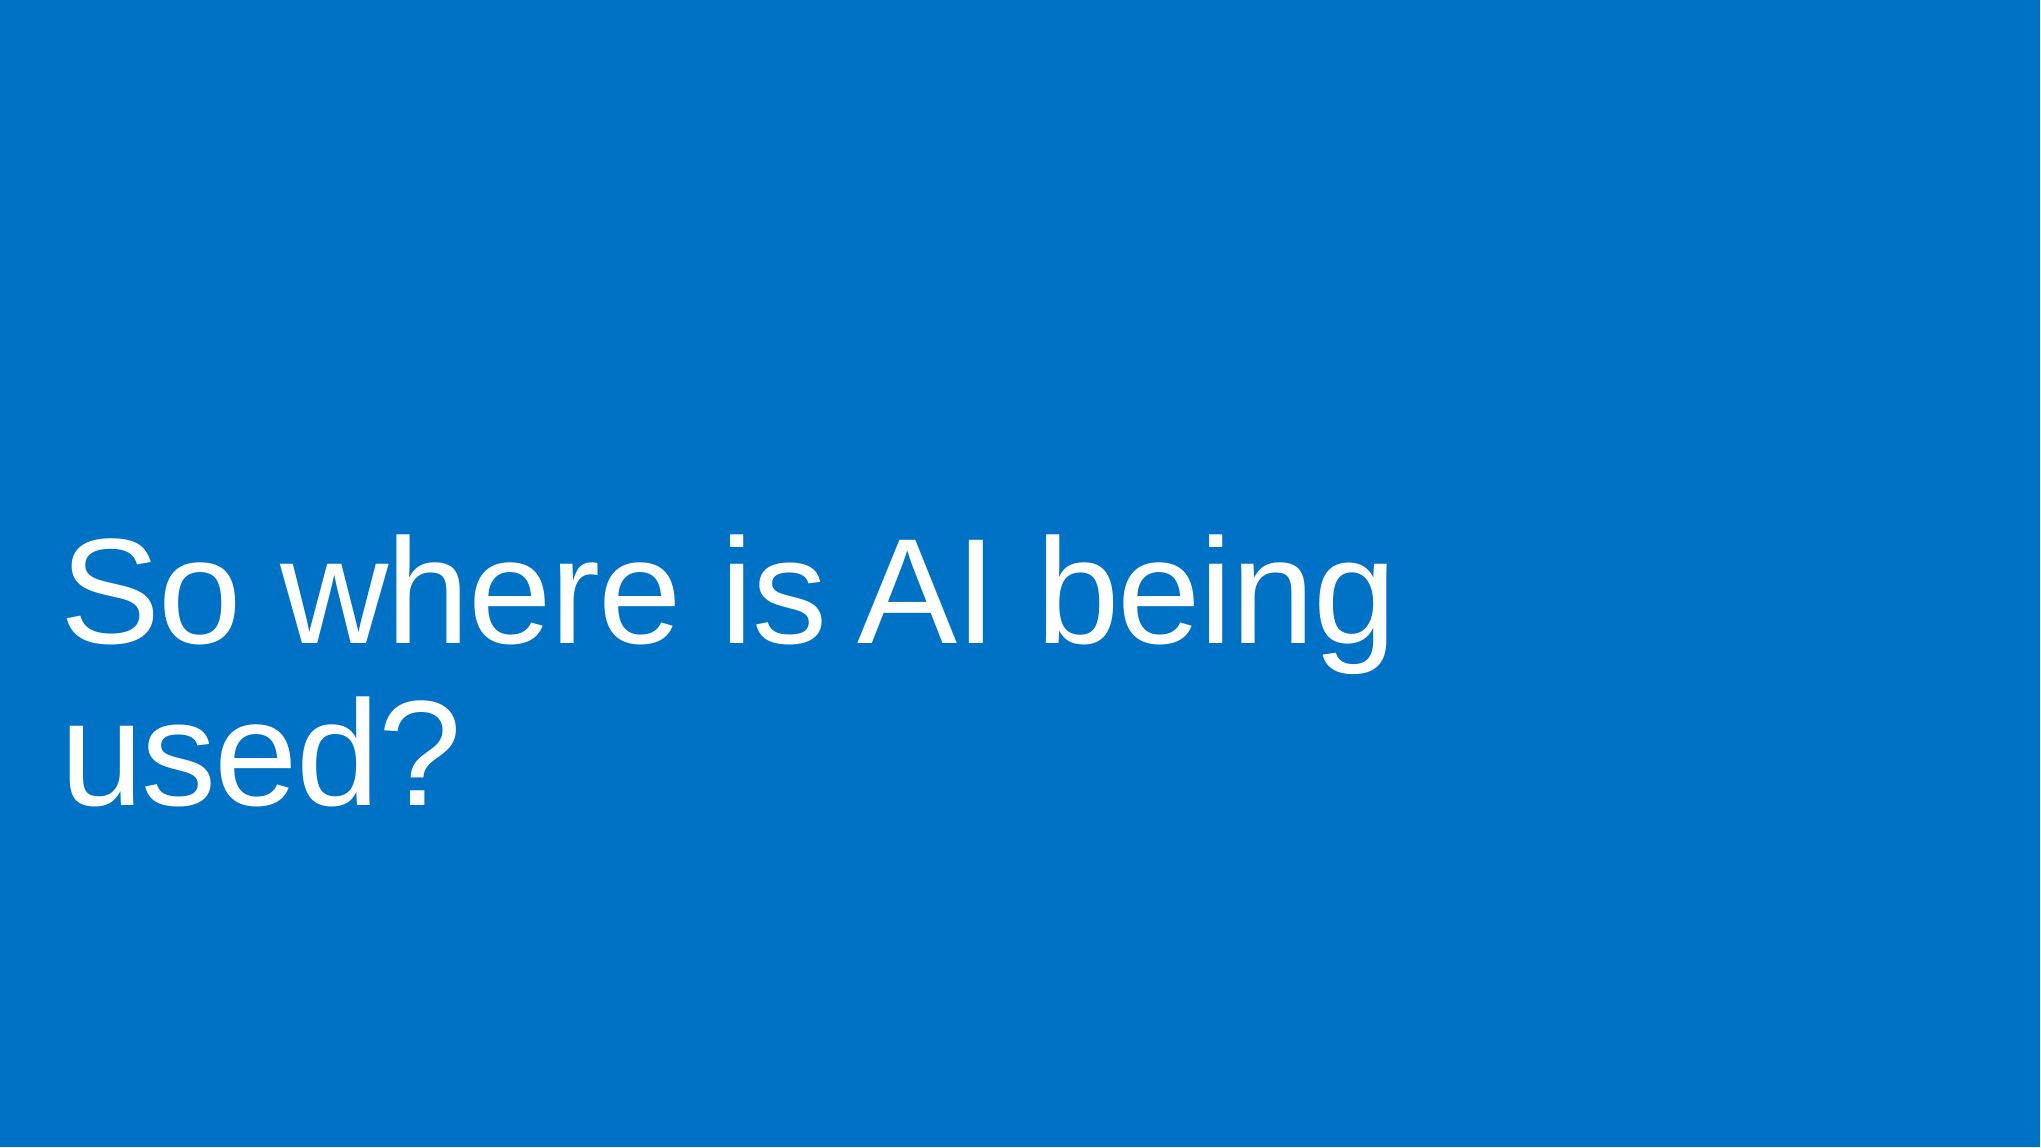

# So where is AI being used?